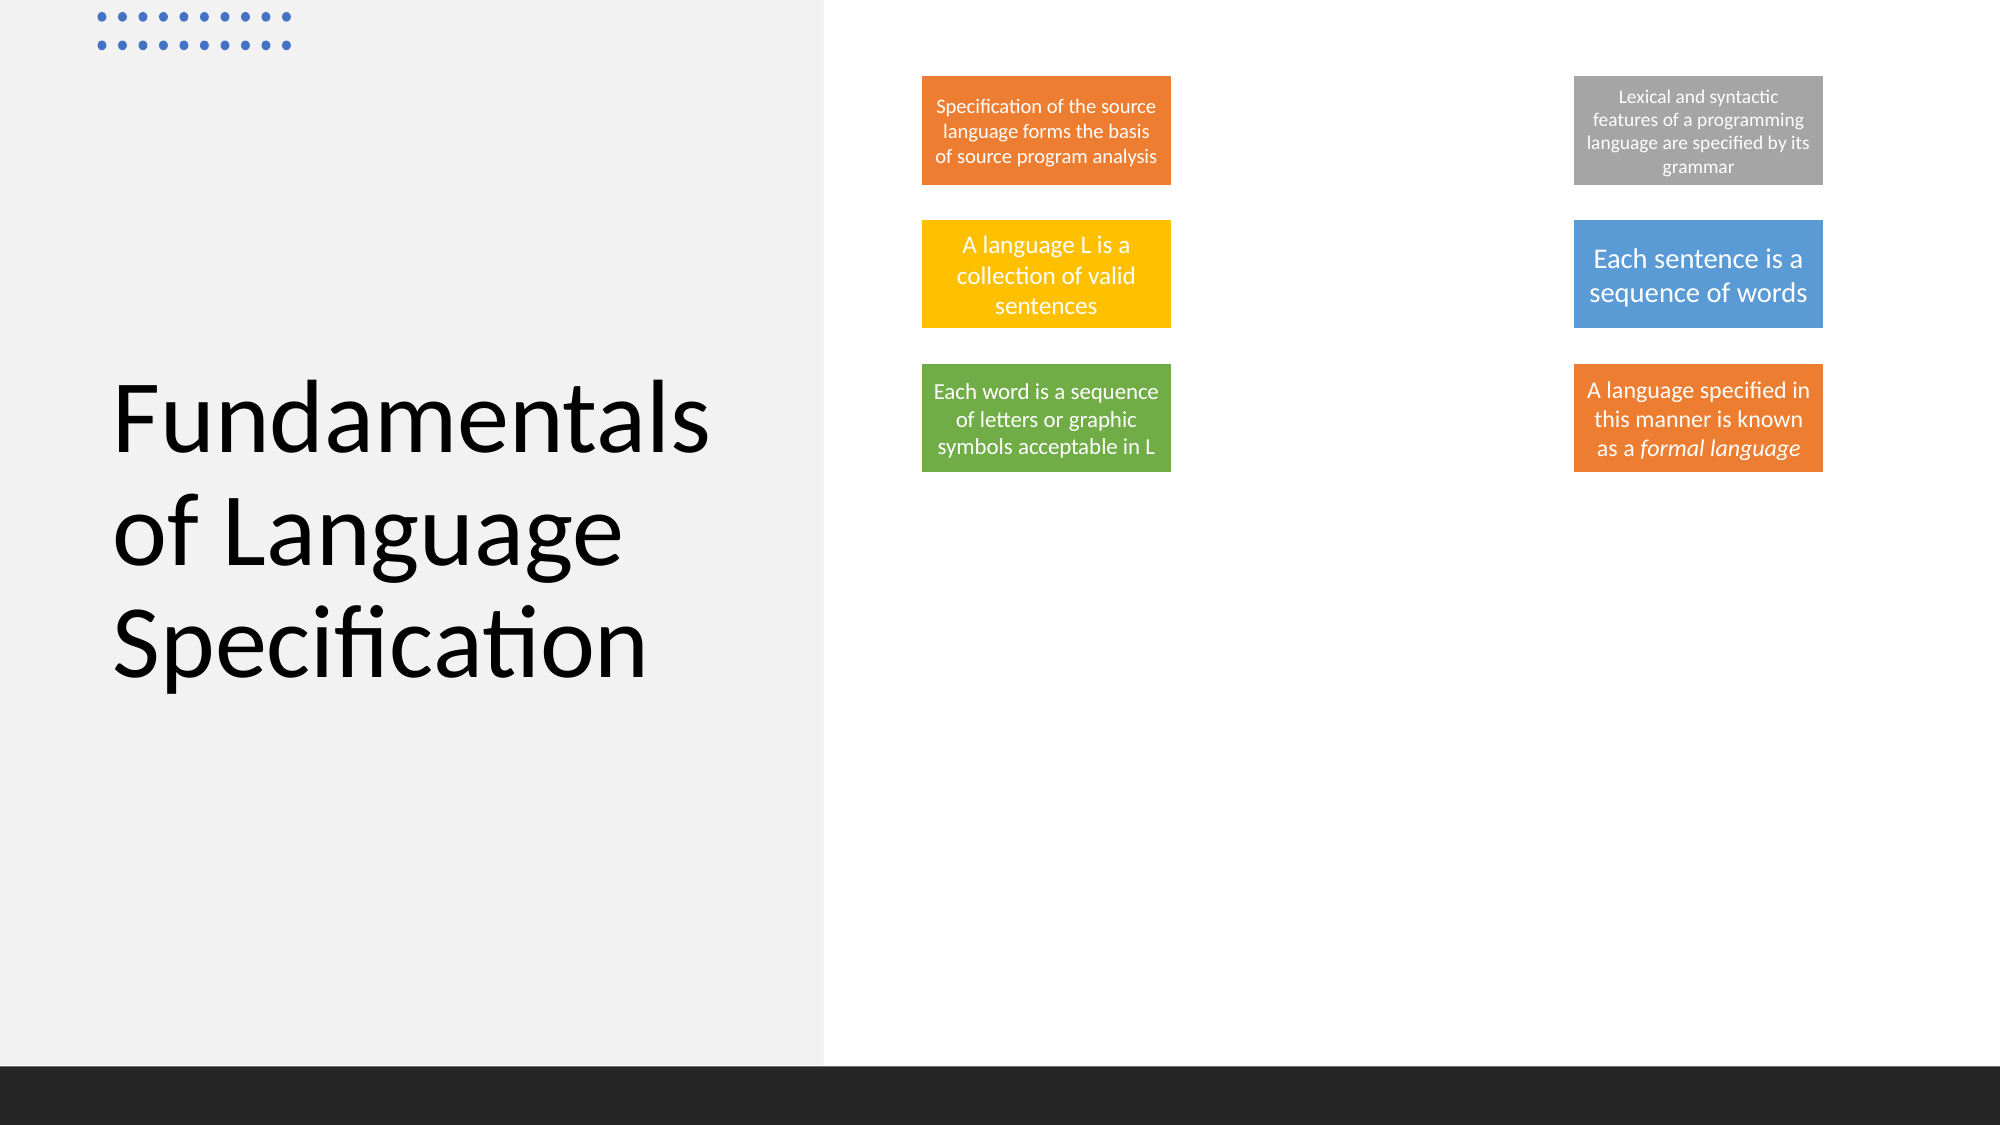

Specification of the source language forms the basis of source program analysis
Lexical and syntactic features of a programming language are specified by its grammar
A language L is a collection of valid sentences
Each sentence is a sequence of words
Each word is a sequence of letters or graphic symbols acceptable in L
A language specified in this manner is known as a formal language
# Fundamentals of Language Specification